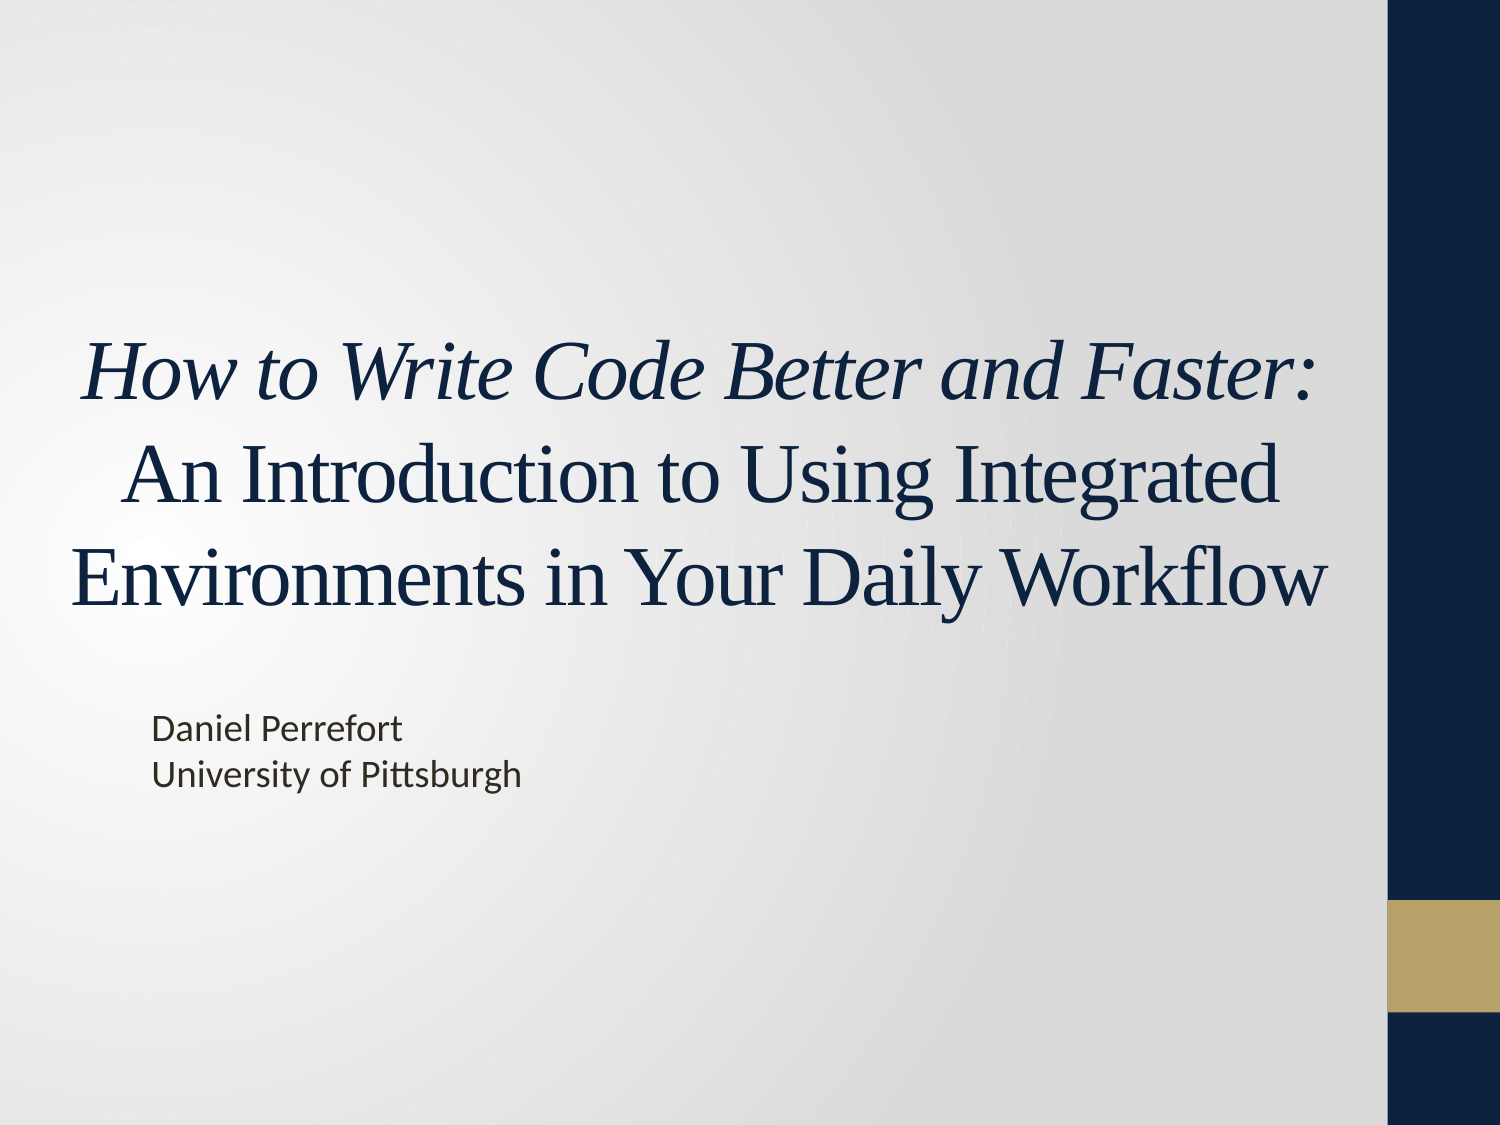

# How to Write Code Better and Faster: An Introduction to Using Integrated Environments in Your Daily Workflow
Daniel Perrefort
University of Pittsburgh